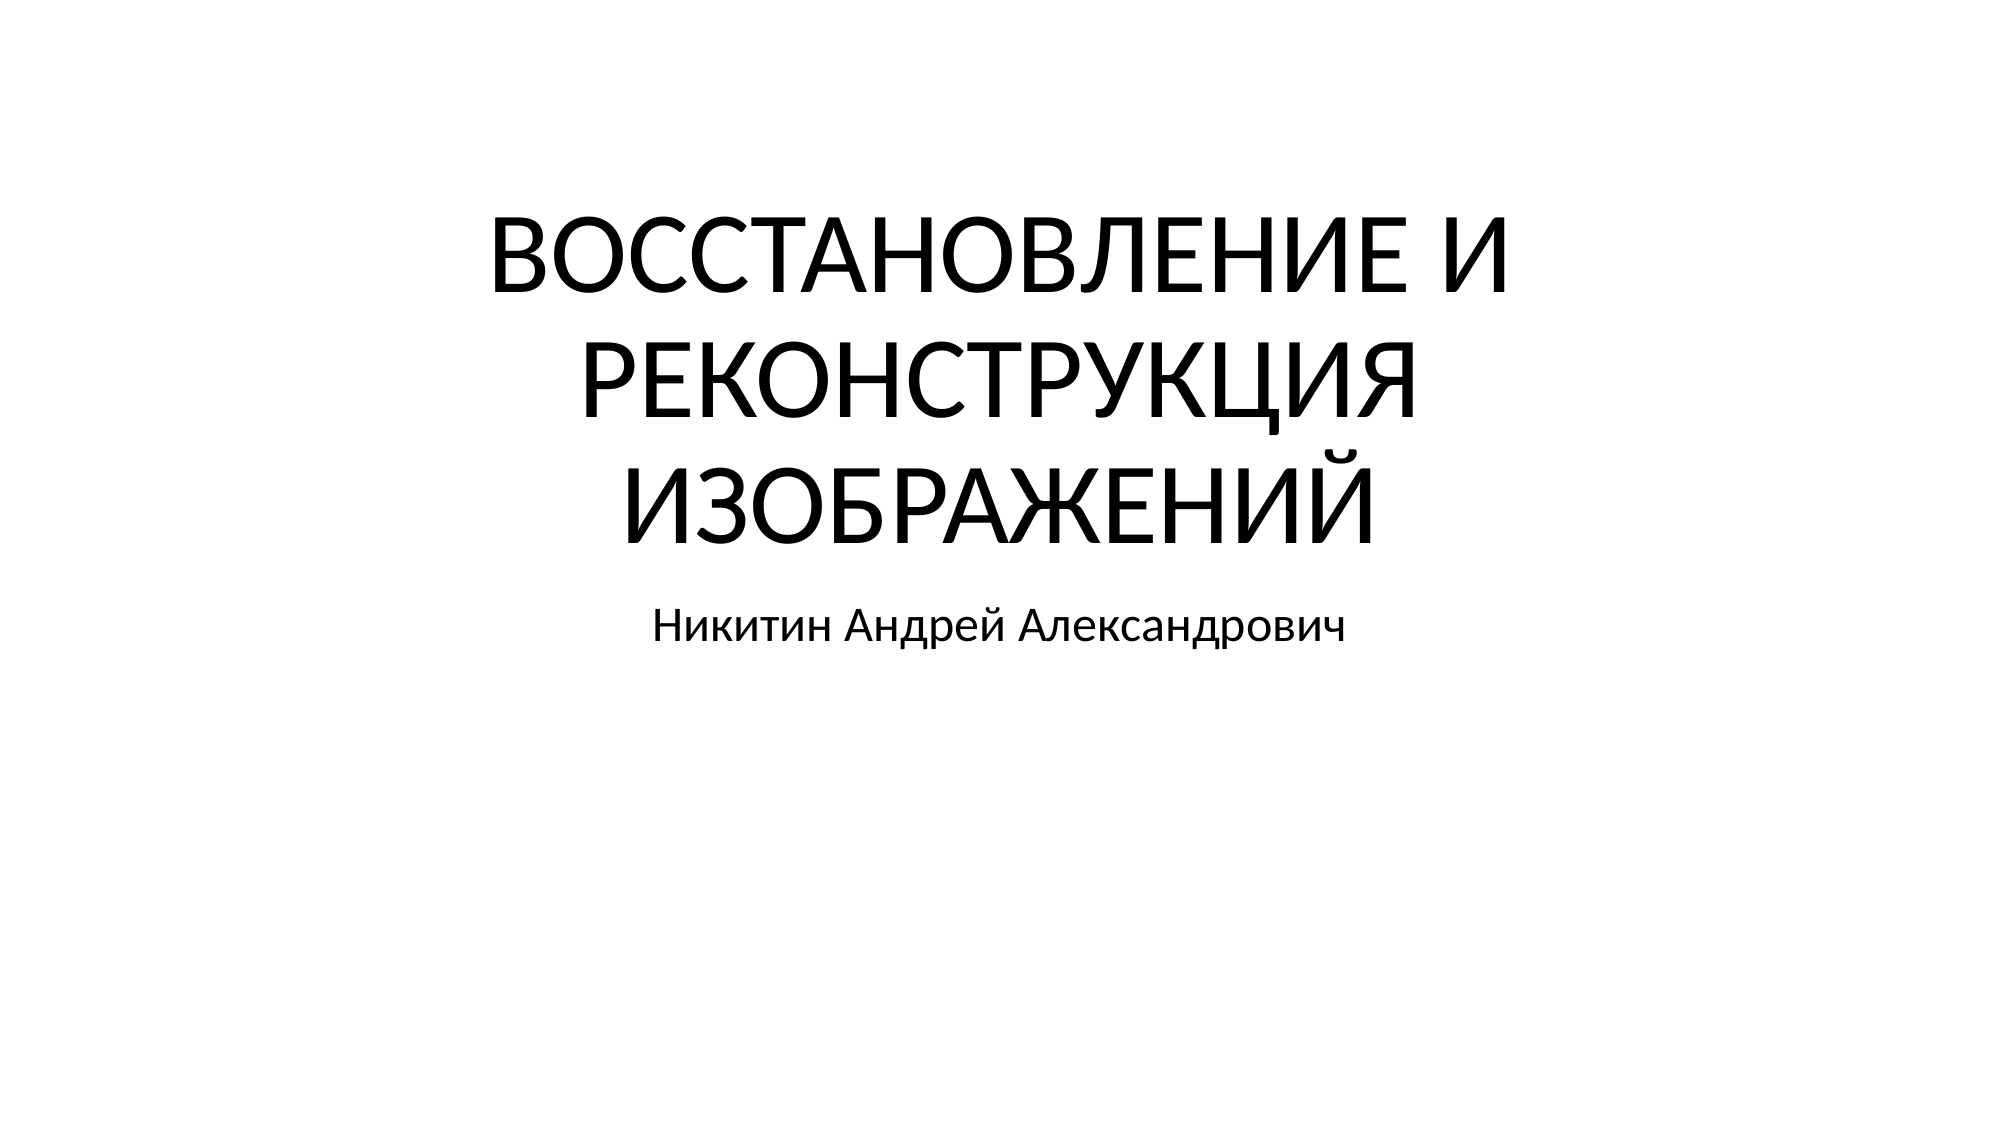

# ВОССТАНОВЛЕНИЕ И РЕКОНСТРУКЦИЯ ИЗОБРАЖЕНИЙ
Никитин Андрей Александрович